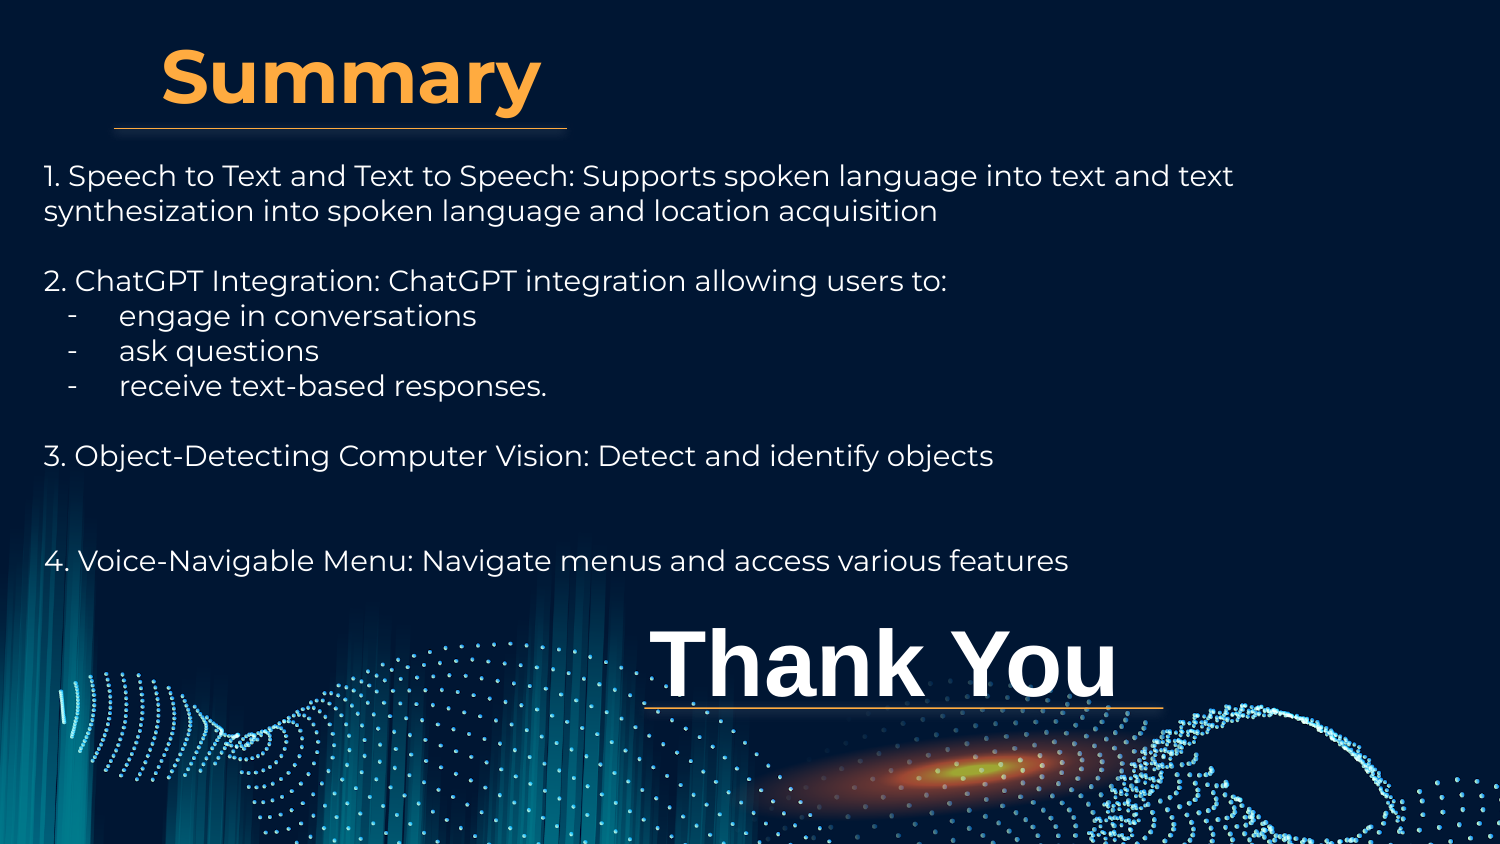

Summary
1. Speech to Text and Text to Speech: Supports spoken language into text and text synthesization into spoken language and location acquisition

2. ChatGPT Integration: ChatGPT integration allowing users to:
engage in conversations
ask questions
receive text-based responses.

3. Object-Detecting Computer Vision: Detect and identify objects

4. Voice-Navigable Menu: Navigate menus and access various features

# Thank You